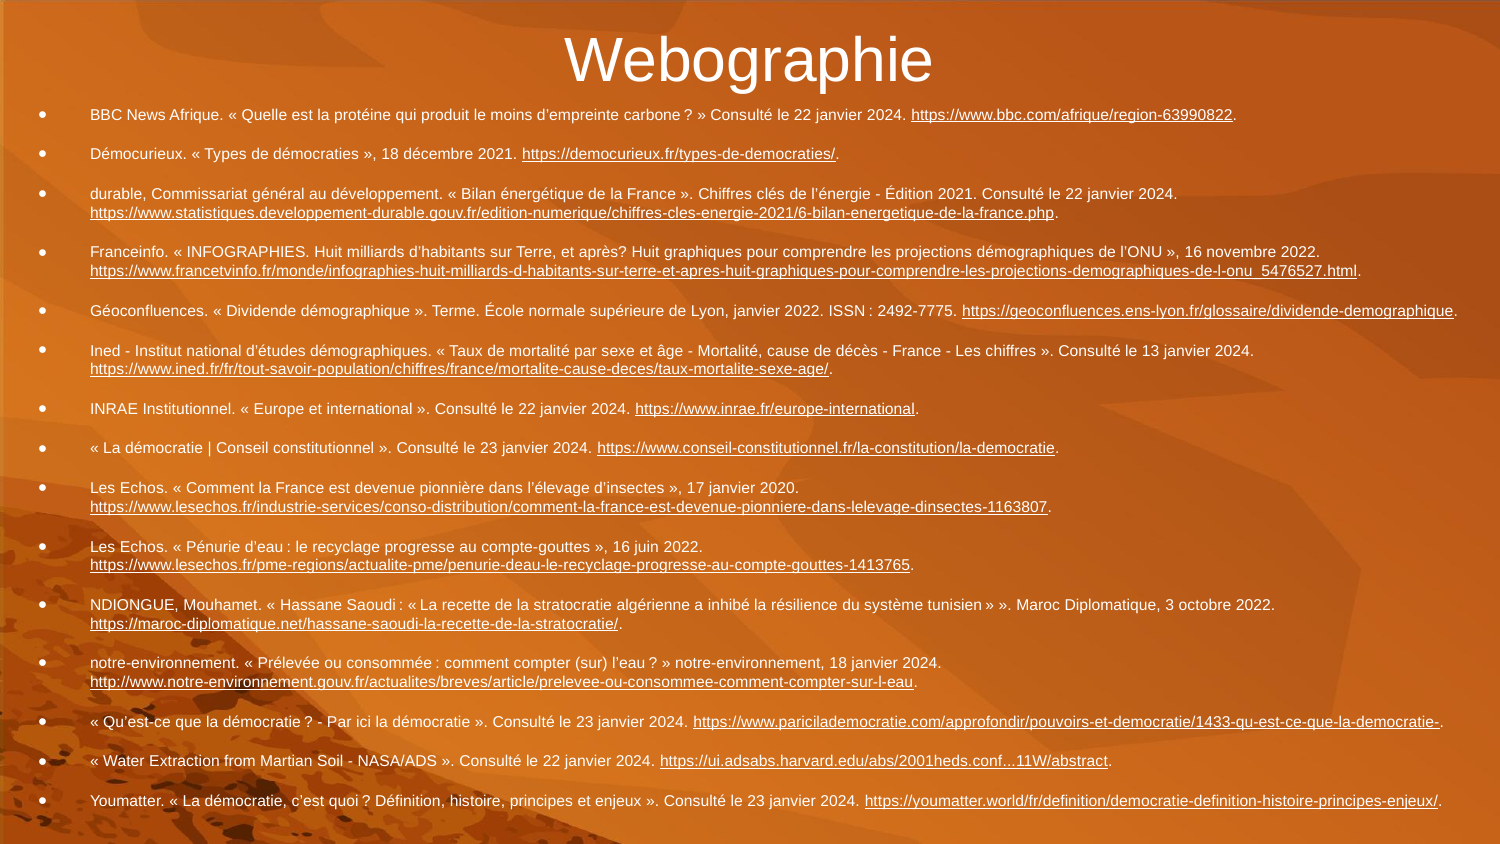

# Webographie
BBC News Afrique. « Quelle est la protéine qui produit le moins d’empreinte carbone ? » Consulté le 22 janvier 2024. https://www.bbc.com/afrique/region-63990822.
Démocurieux. « Types de démocraties », 18 décembre 2021. https://democurieux.fr/types-de-democraties/.
durable, Commissariat général au développement. « Bilan énergétique de la France ». Chiffres clés de l’énergie - Édition 2021. Consulté le 22 janvier 2024. https://www.statistiques.developpement-durable.gouv.fr/edition-numerique/chiffres-cles-energie-2021/6-bilan-energetique-de-la-france.php.
Franceinfo. « INFOGRAPHIES. Huit milliards d’habitants sur Terre, et après? Huit graphiques pour comprendre les projections démographiques de l’ONU », 16 novembre 2022. https://www.francetvinfo.fr/monde/infographies-huit-milliards-d-habitants-sur-terre-et-apres-huit-graphiques-pour-comprendre-les-projections-demographiques-de-l-onu_5476527.html.
Géoconfluences. « Dividende démographique ». Terme. École normale supérieure de Lyon, janvier 2022. ISSN : 2492-7775. https://geoconfluences.ens-lyon.fr/glossaire/dividende-demographique.
Ined - Institut national d’études démographiques. « Taux de mortalité par sexe et âge - Mortalité, cause de décès - France - Les chiffres ». Consulté le 13 janvier 2024. https://www.ined.fr/fr/tout-savoir-population/chiffres/france/mortalite-cause-deces/taux-mortalite-sexe-age/.
INRAE Institutionnel. « Europe et international ». Consulté le 22 janvier 2024. https://www.inrae.fr/europe-international.
« La démocratie | Conseil constitutionnel ». Consulté le 23 janvier 2024. https://www.conseil-constitutionnel.fr/la-constitution/la-democratie.
Les Echos. « Comment la France est devenue pionnière dans l’élevage d’insectes », 17 janvier 2020. https://www.lesechos.fr/industrie-services/conso-distribution/comment-la-france-est-devenue-pionniere-dans-lelevage-dinsectes-1163807.
Les Echos. « Pénurie d’eau : le recyclage progresse au compte-gouttes », 16 juin 2022. https://www.lesechos.fr/pme-regions/actualite-pme/penurie-deau-le-recyclage-progresse-au-compte-gouttes-1413765.
NDIONGUE, Mouhamet. « Hassane Saoudi : « La recette de la stratocratie algérienne a inhibé la résilience du système tunisien » ». Maroc Diplomatique, 3 octobre 2022. https://maroc-diplomatique.net/hassane-saoudi-la-recette-de-la-stratocratie/.
notre-environnement. « Prélevée ou consommée : comment compter (sur) l’eau ? » notre-environnement, 18 janvier 2024. http://www.notre-environnement.gouv.fr/actualites/breves/article/prelevee-ou-consommee-comment-compter-sur-l-eau.
« Qu’est-ce que la démocratie ? - Par ici la démocratie ». Consulté le 23 janvier 2024. https://www.paricilademocratie.com/approfondir/pouvoirs-et-democratie/1433-qu-est-ce-que-la-democratie-.
« Water Extraction from Martian Soil - NASA/ADS ». Consulté le 22 janvier 2024. https://ui.adsabs.harvard.edu/abs/2001heds.conf...11W/abstract.
Youmatter. « La démocratie, c’est quoi ? Définition, histoire, principes et enjeux ». Consulté le 23 janvier 2024. https://youmatter.world/fr/definition/democratie-definition-histoire-principes-enjeux/.